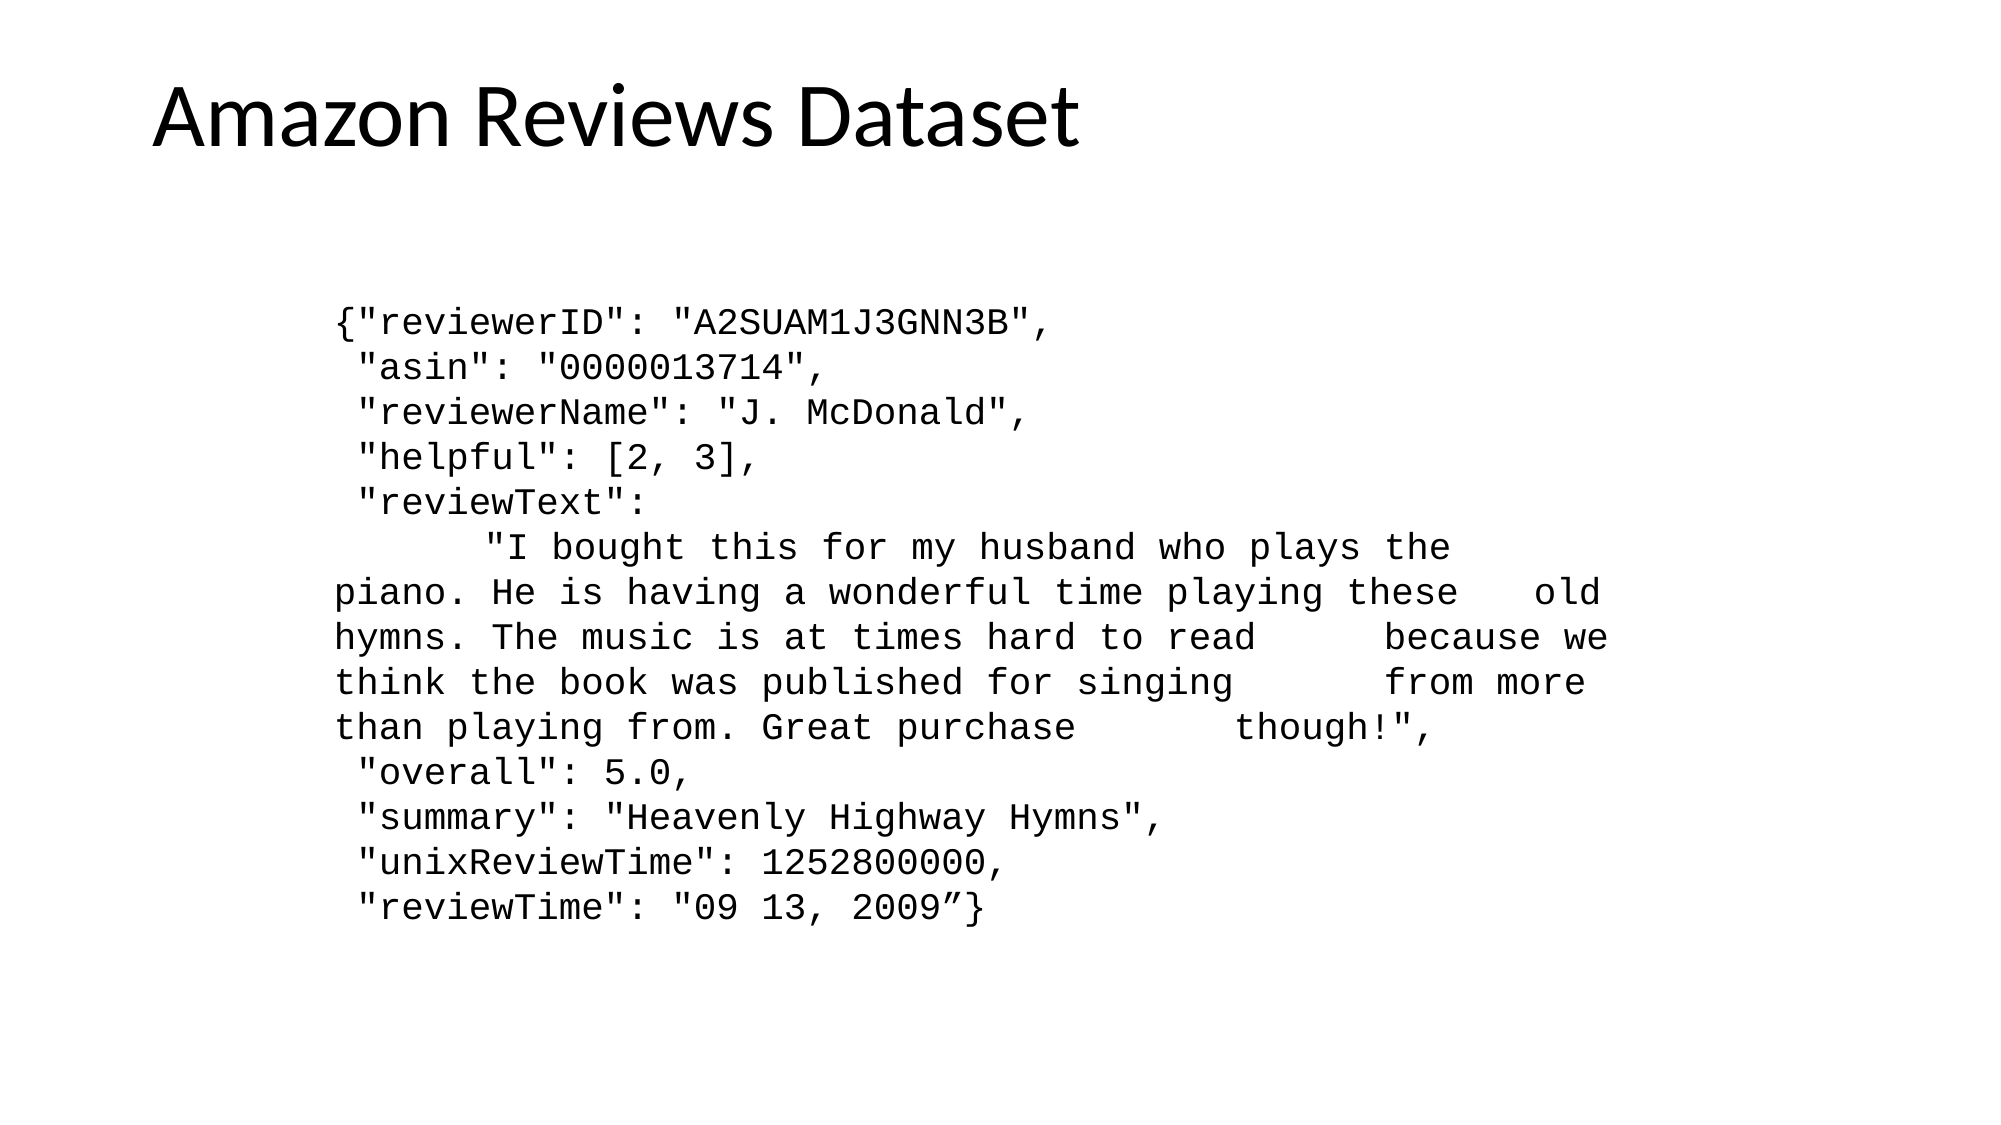

# Amazon Reviews Dataset
{"reviewerID": "A2SUAM1J3GNN3B",
 "asin": "0000013714",
 "reviewerName": "J. McDonald",
 "helpful": [2, 3],
 "reviewText":
	"I bought this for my husband who plays the 	piano. He is having a wonderful time playing these 	old hymns. The music is at times hard to read 	because we think the book was published for singing 	from more than playing from. Great purchase 	though!",
 "overall": 5.0,
 "summary": "Heavenly Highway Hymns",
 "unixReviewTime": 1252800000,
 "reviewTime": "09 13, 2009”}